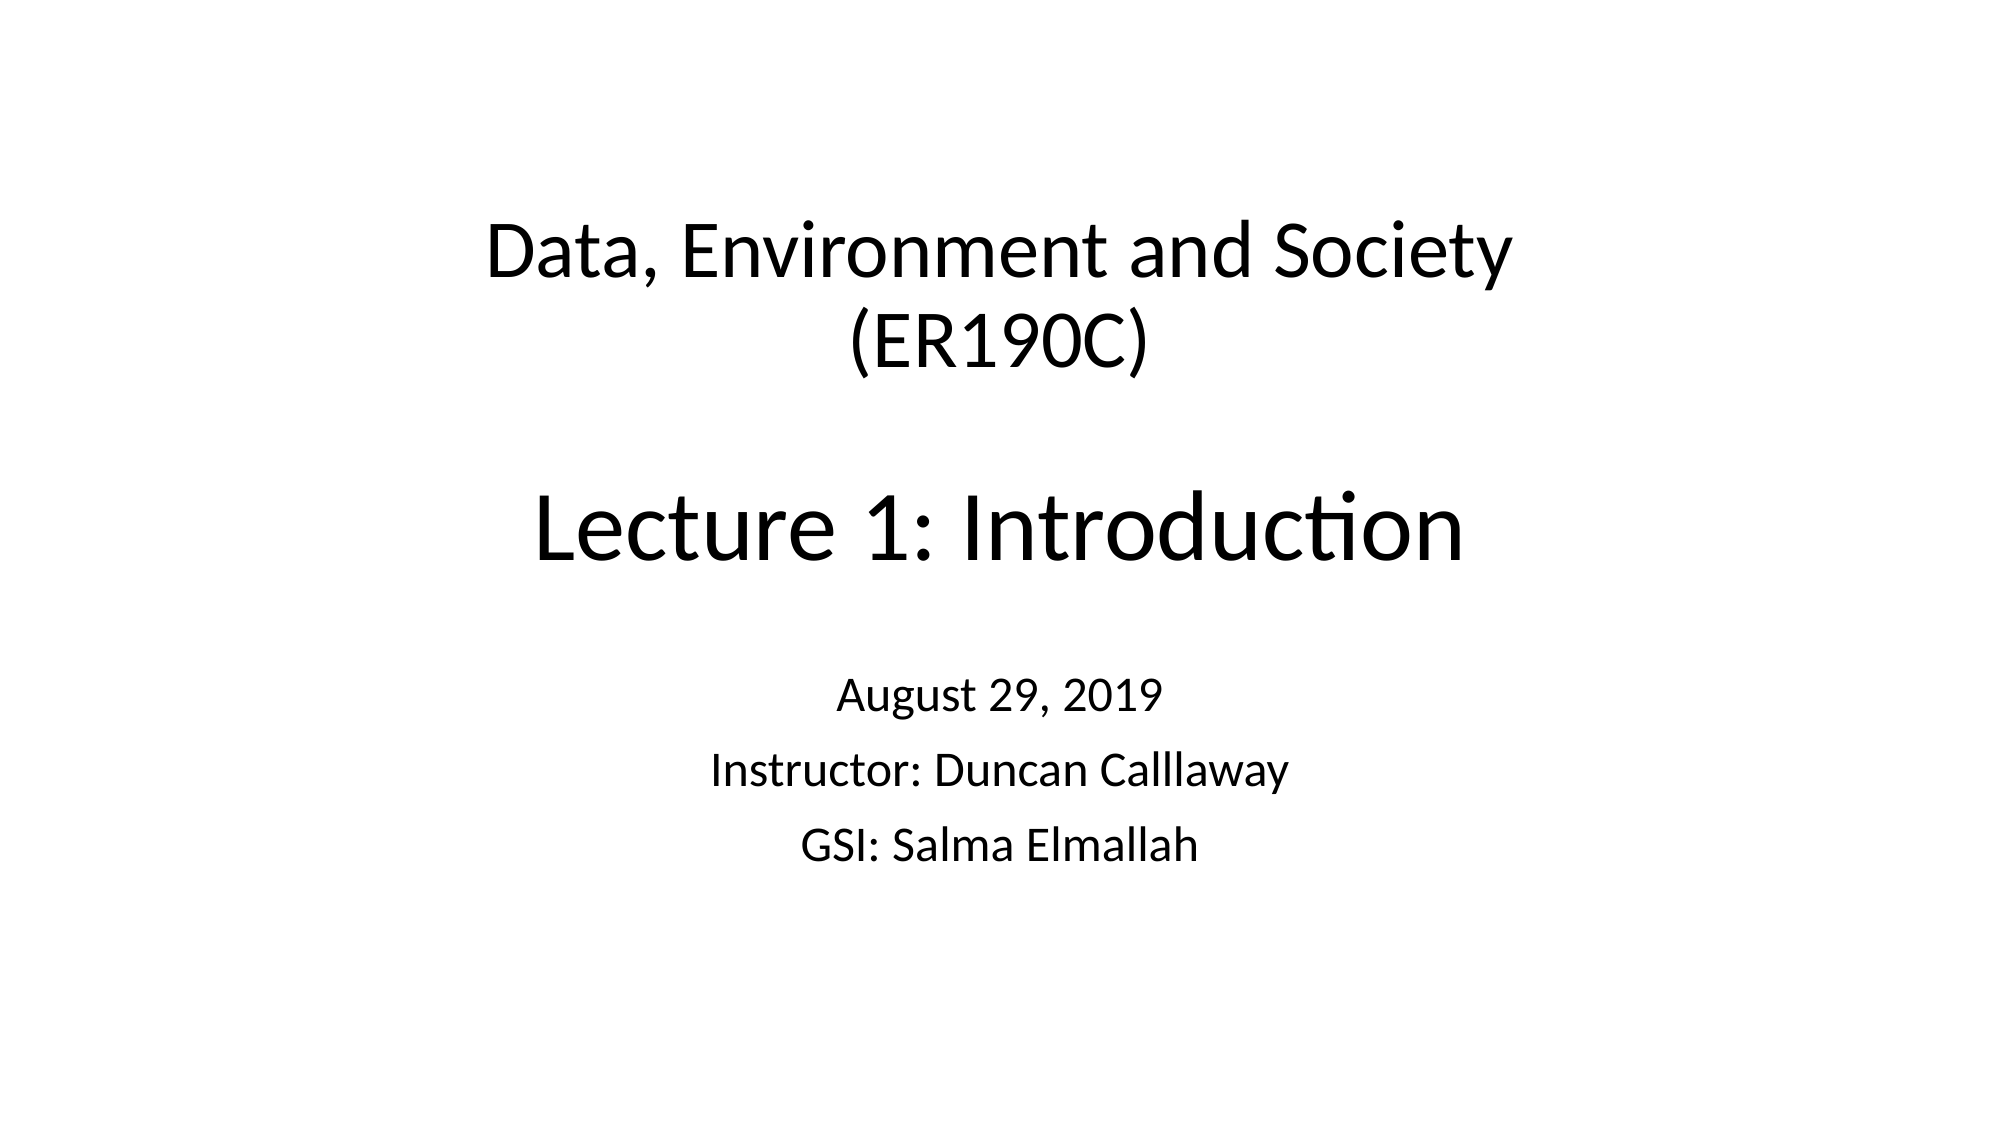

# Data, Environment and Society (ER190C) Lecture 1: Introduction
August 29, 2019
Instructor: Duncan Calllaway
GSI: Salma Elmallah